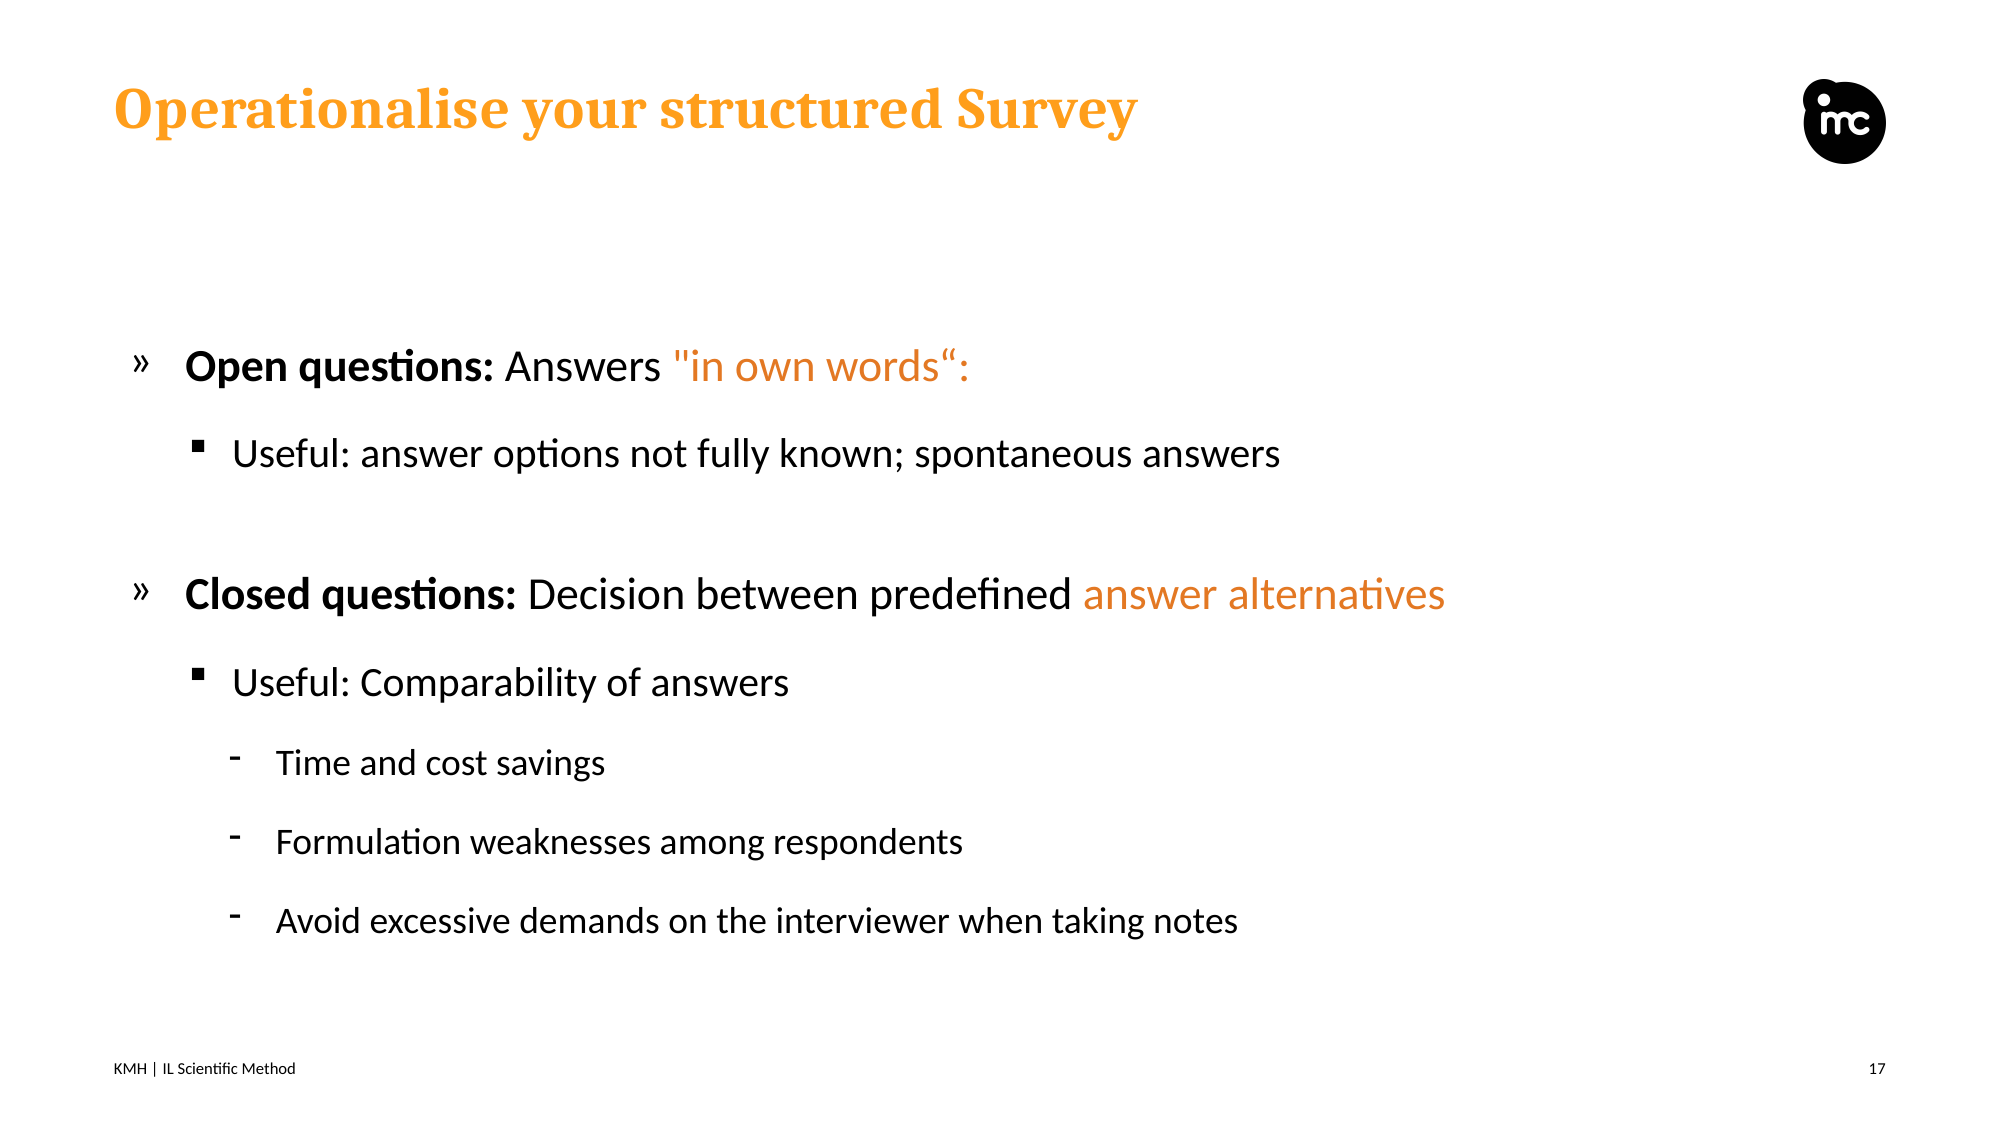

# Operationalise your structured Survey
Open questions: Answers "in own words“:
Useful: answer options not fully known; spontaneous answers

Closed questions: Decision between predefined answer alternatives
Useful: Comparability of answers
Time and cost savings
Formulation weaknesses among respondents
Avoid excessive demands on the interviewer when taking notes
KMH | IL Scientific Method

17